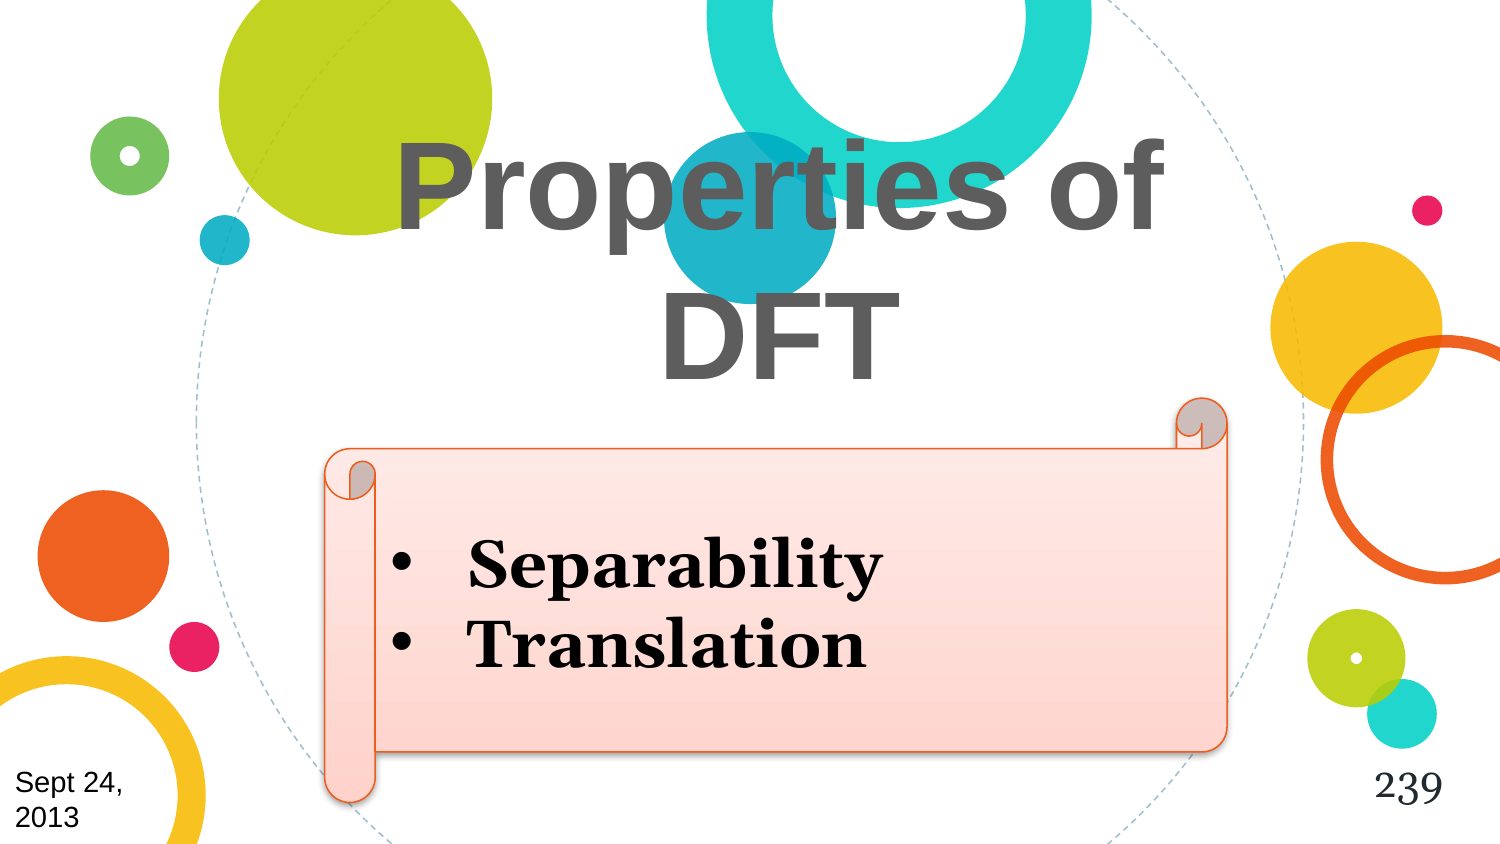

Properties of
DFT
Separability
Translation
239
Sept 24, 2013